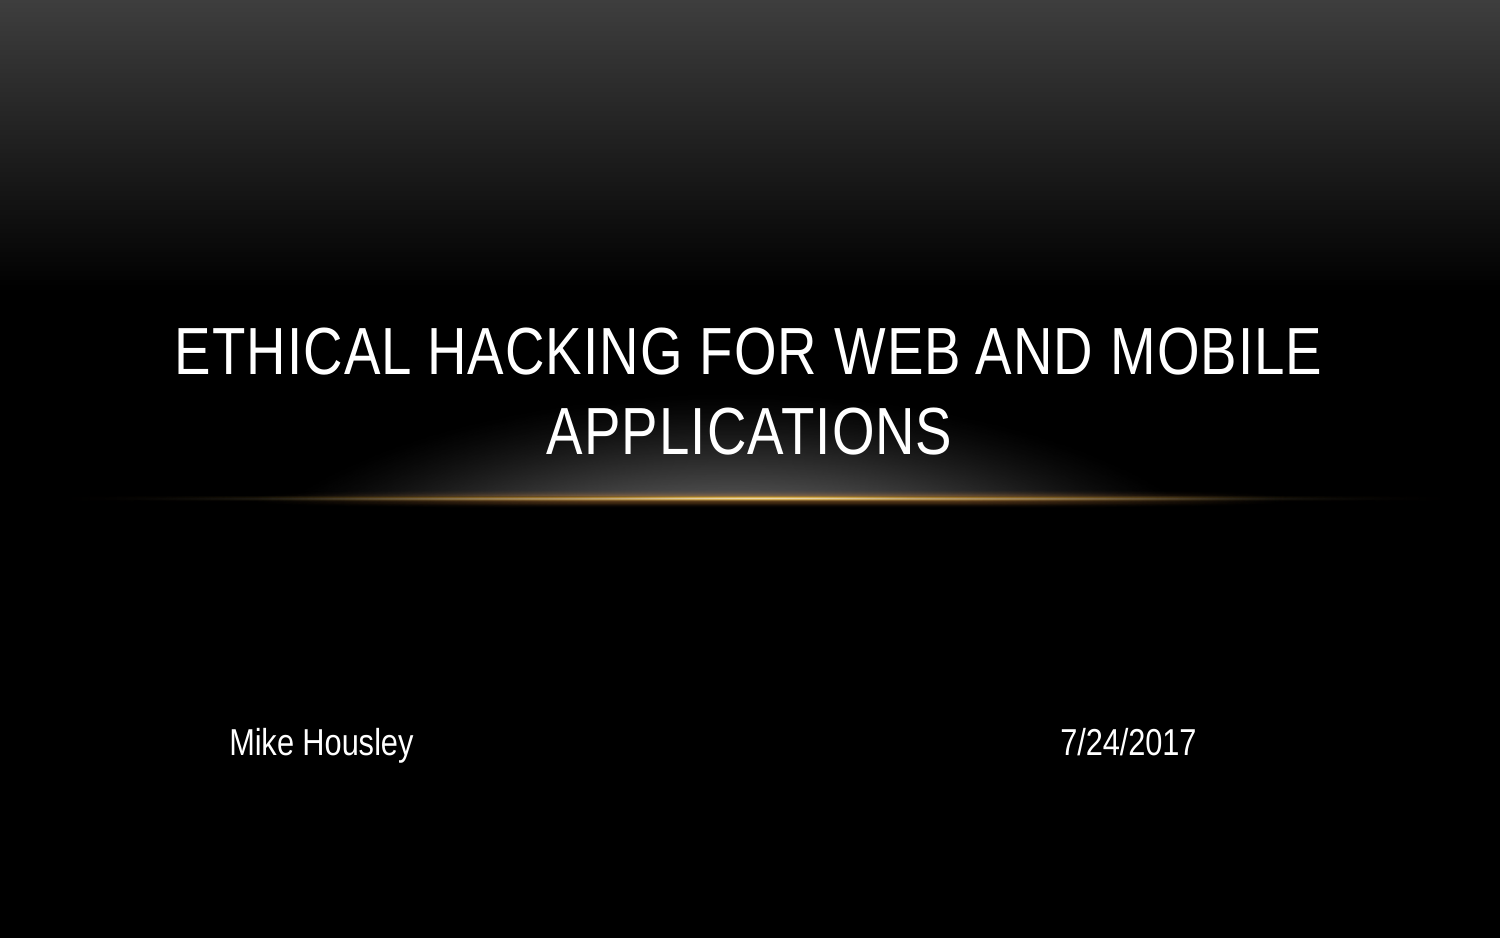

# Ethical hacking for Web and mobile applications
Mike Housley
7/24/2017